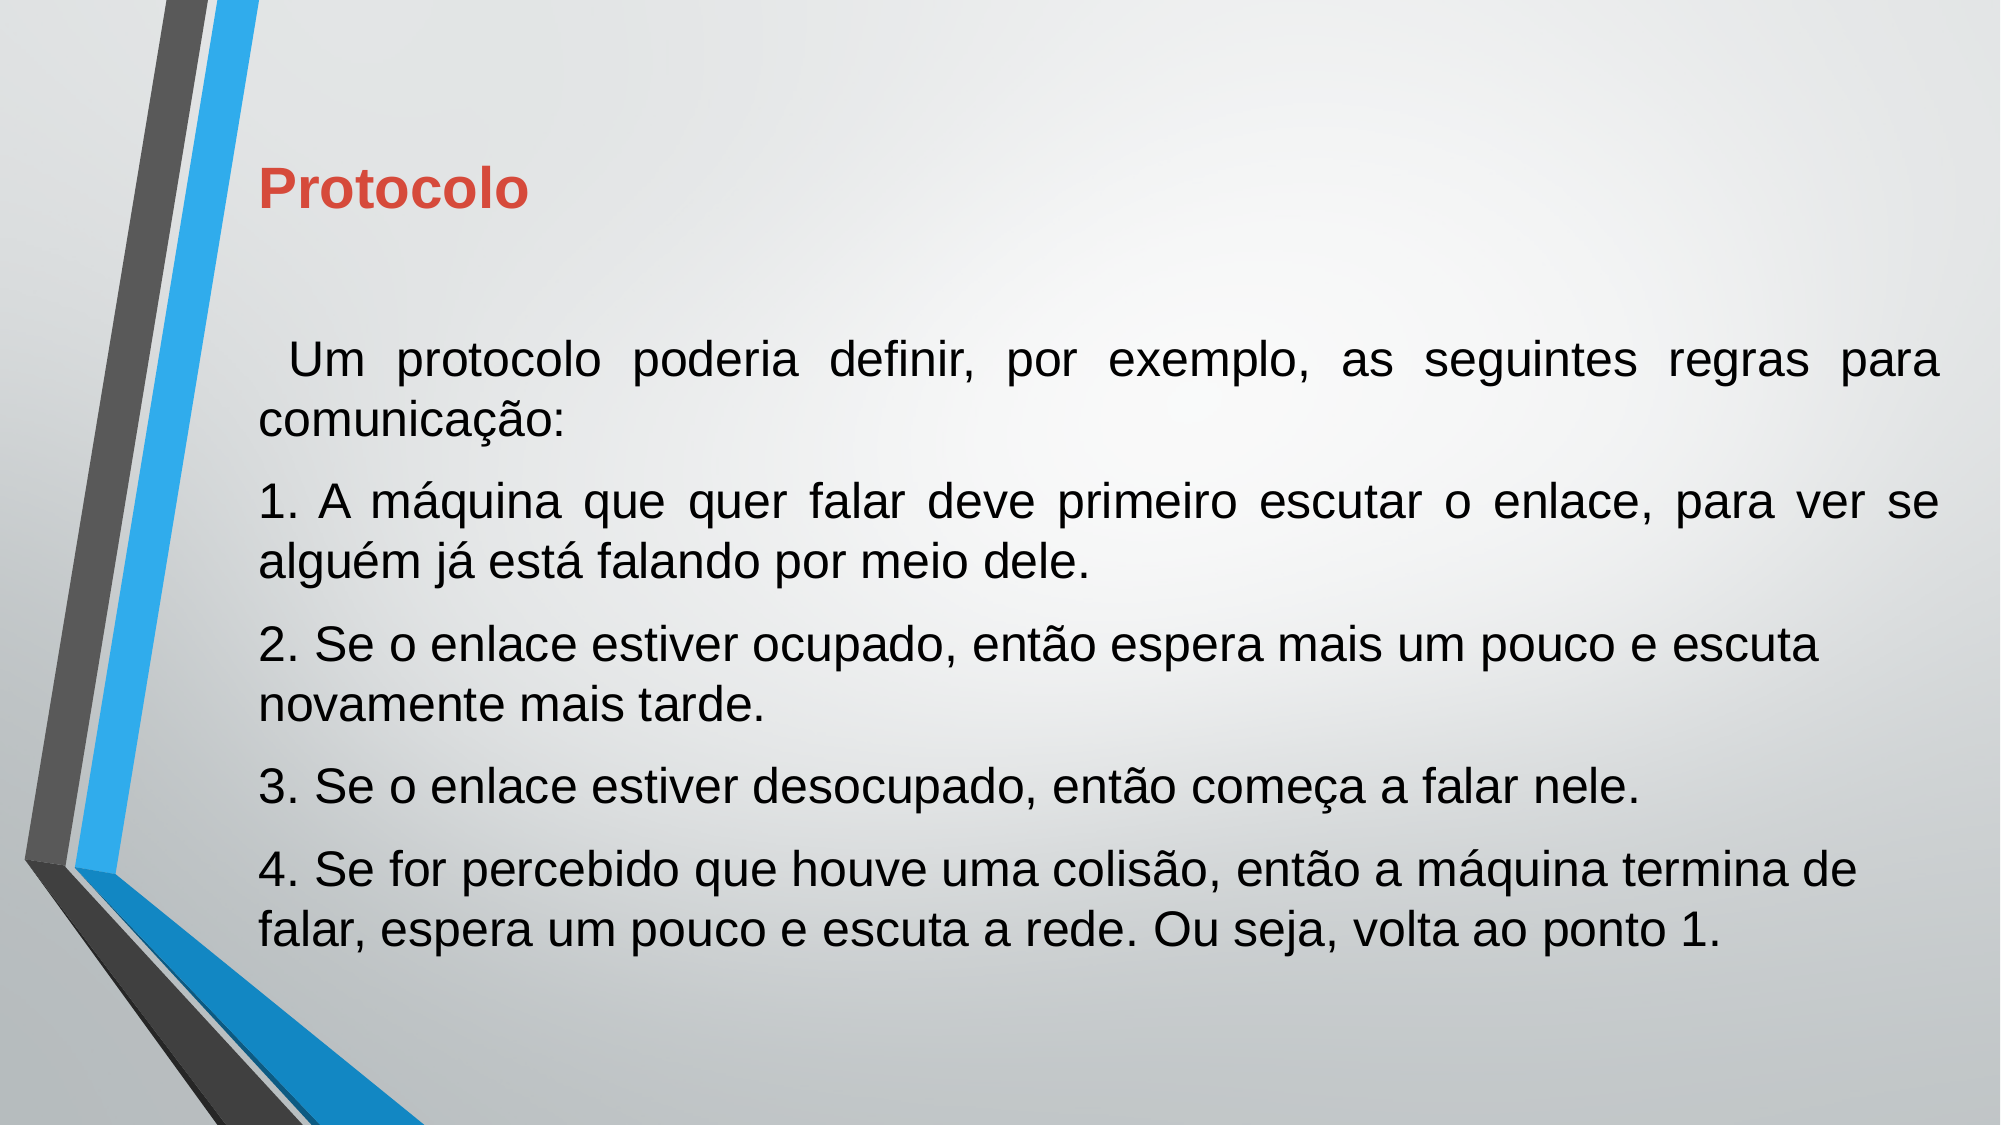

# Protocolo
 Um protocolo poderia deﬁnir, por exemplo, as seguintes regras para comunicação:
1. A máquina que quer falar deve primeiro escutar o enlace, para ver se alguém já está falando por meio dele.
2. Se o enlace estiver ocupado, então espera mais um pouco e escuta novamente mais tarde.
3. Se o enlace estiver desocupado, então começa a falar nele.
4. Se for percebido que houve uma colisão, então a máquina termina de falar, espera um pouco e escuta a rede. Ou seja, volta ao ponto 1.